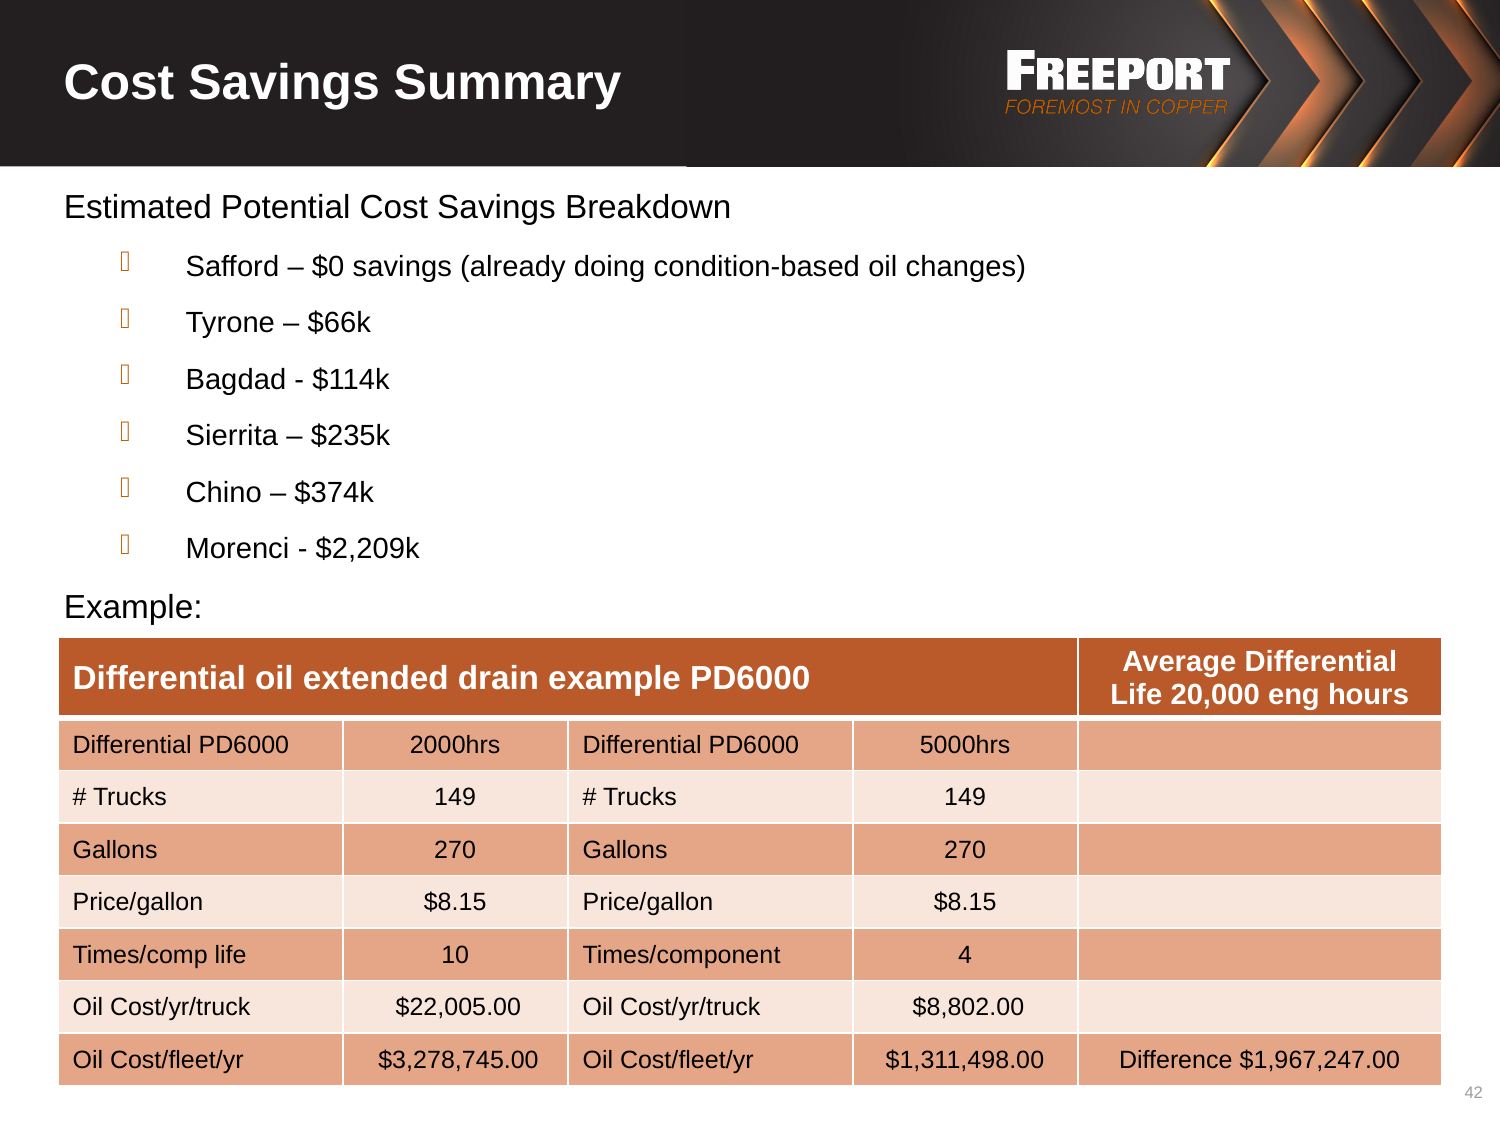

# Cost Savings Summary
Estimated Potential Cost Savings Breakdown
Safford – $0 savings (already doing condition-based oil changes)
Tyrone – $66k
Bagdad - $114k
Sierrita – $235k
Chino – $374k
Morenci - $2,209k
Example:

| Differential oil extended drain example PD6000 |  |  |  | Average Differential Life 20,000 eng hours |
| --- | --- | --- | --- | --- |
| Differential PD6000 | 2000hrs | Differential PD6000 | 5000hrs |  |
| # Trucks | 149 | # Trucks | 149 |  |
| Gallons | 270 | Gallons | 270 |  |
| Price/gallon | $8.15 | Price/gallon | $8.15 |  |
| Times/comp life | 10 | Times/component | 4 |  |
| Oil Cost/yr/truck | $22,005.00 | Oil Cost/yr/truck | $8,802.00 |  |
| Oil Cost/fleet/yr | $3,278,745.00 | Oil Cost/fleet/yr | $1,311,498.00 | Difference $1,967,247.00 |
42